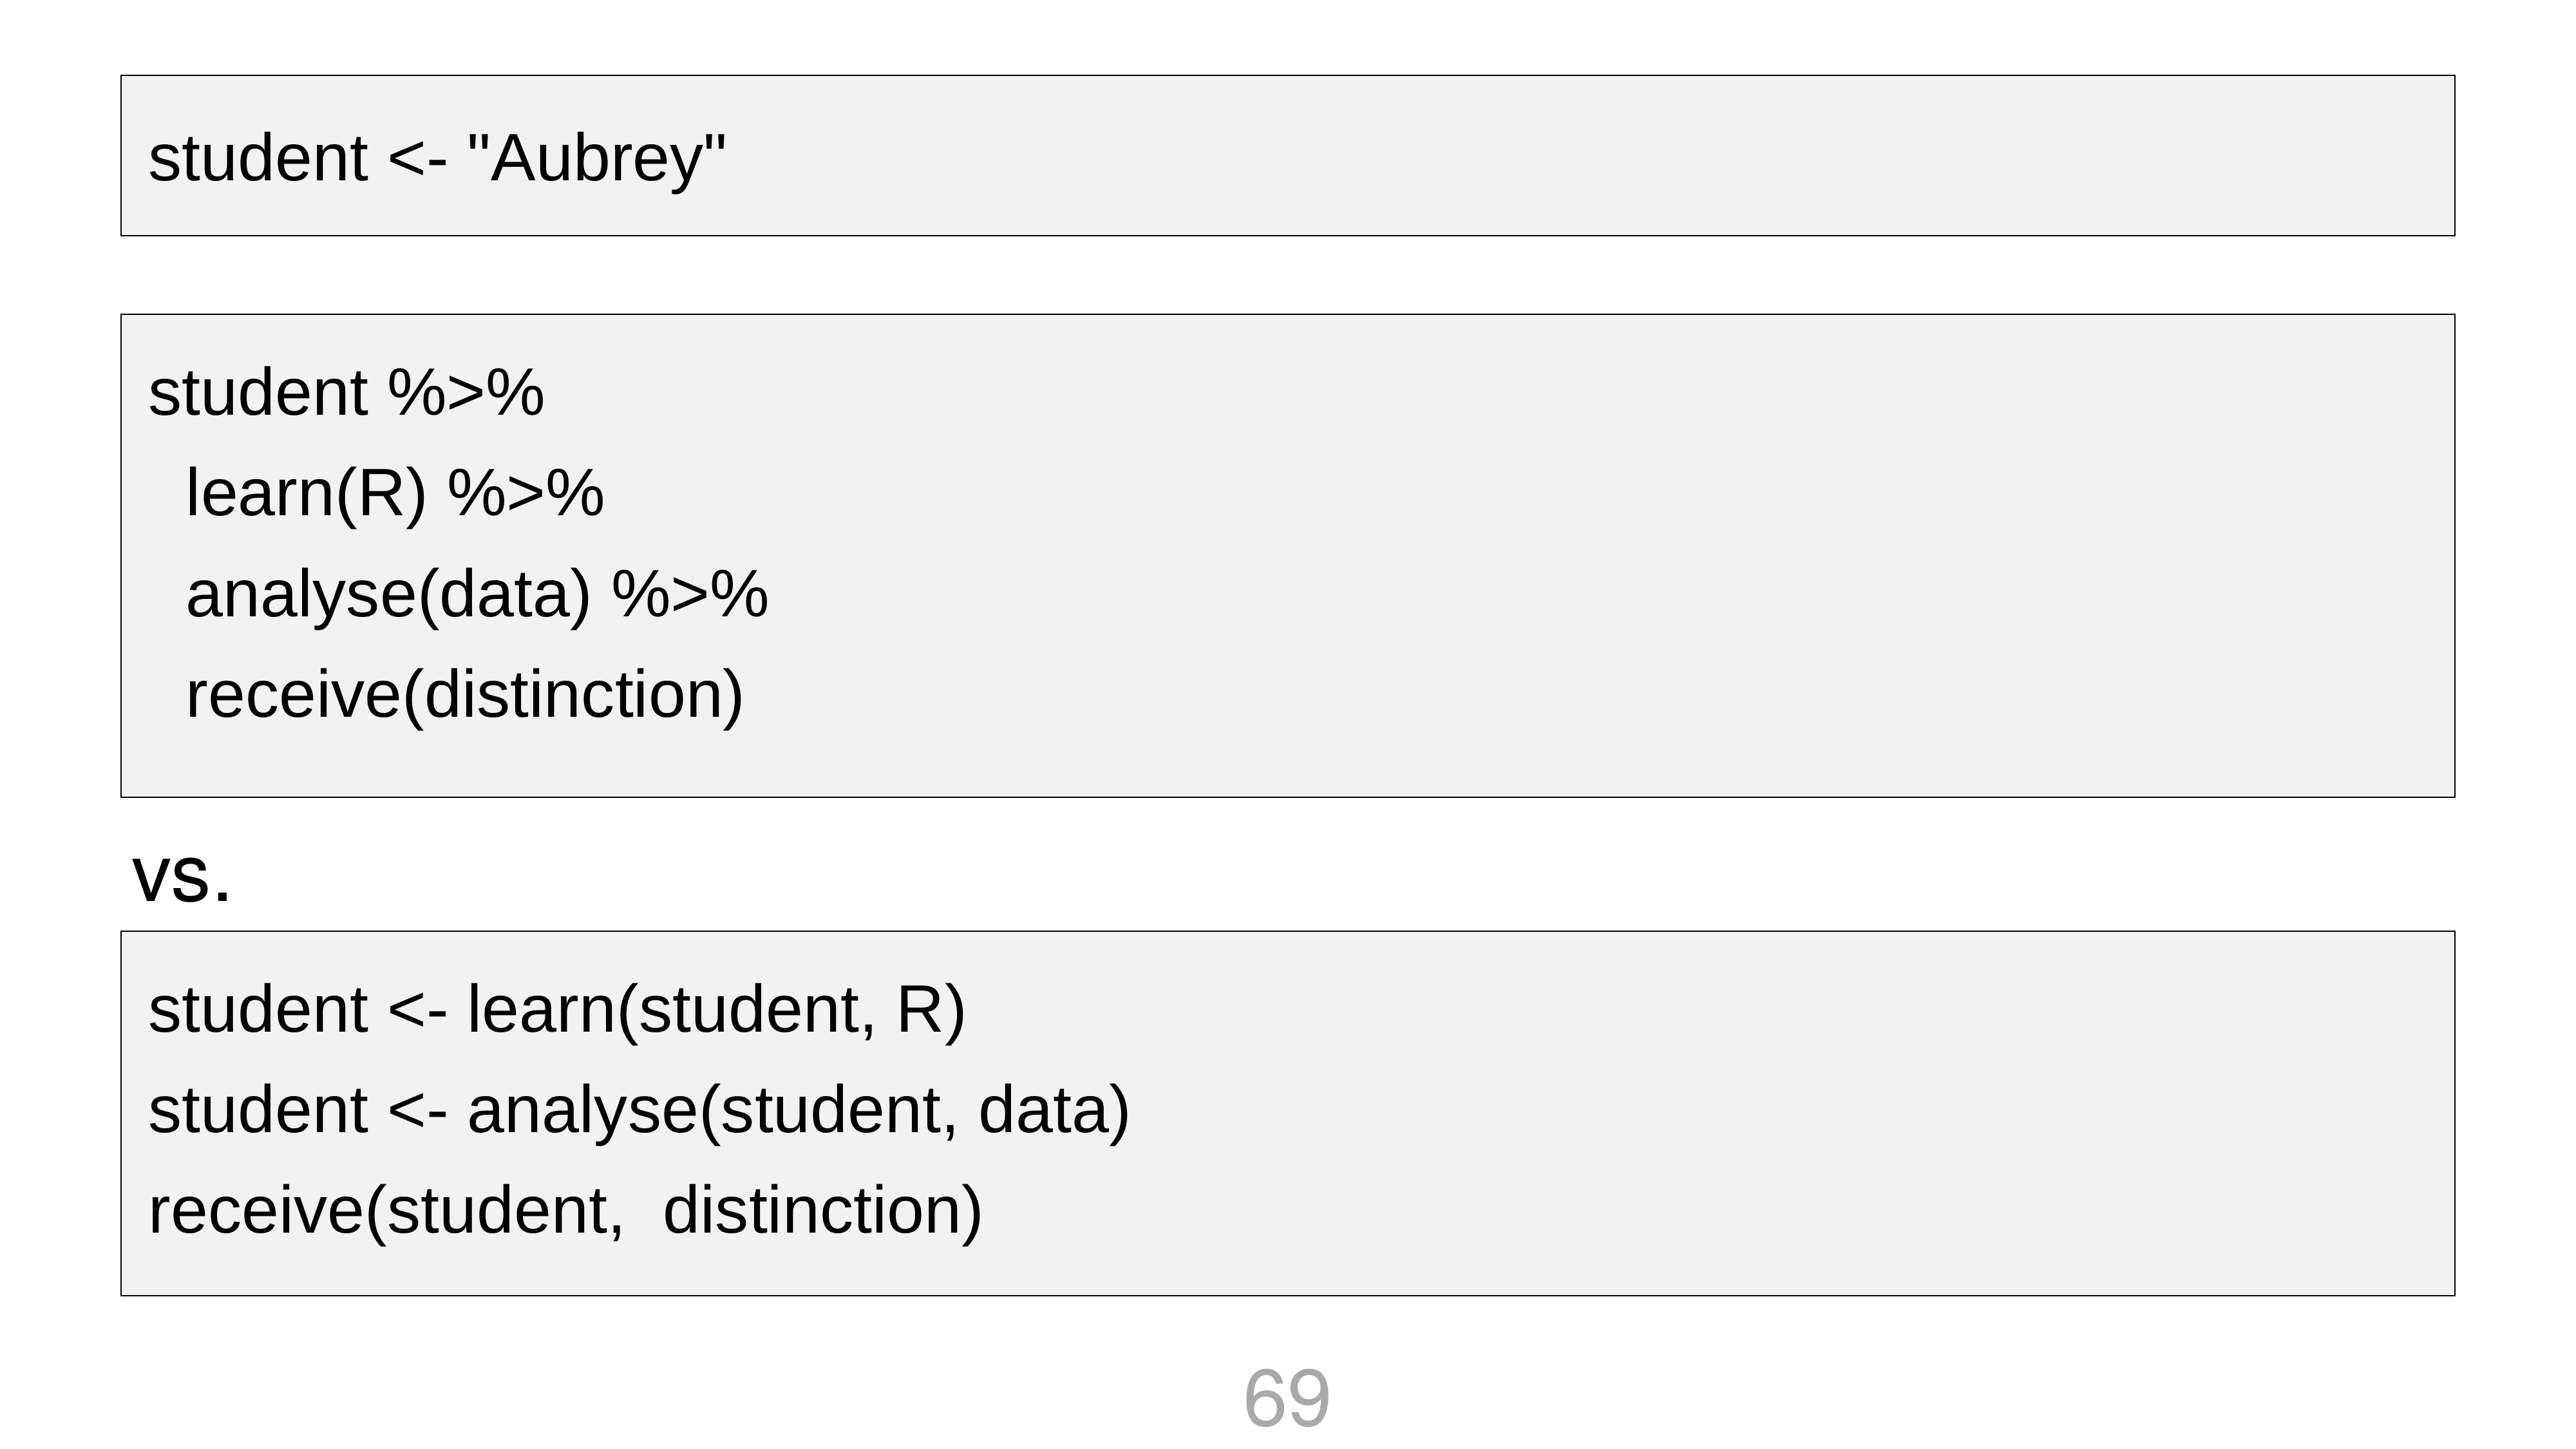

student <- "Aubrey"

student %>%
  learn(R) %>%
  analyse(data) %>%
  receive(distinction)
vs.

student <- learn(student, R)
student <- analyse(student, data)
receive(student,  distinction)
69